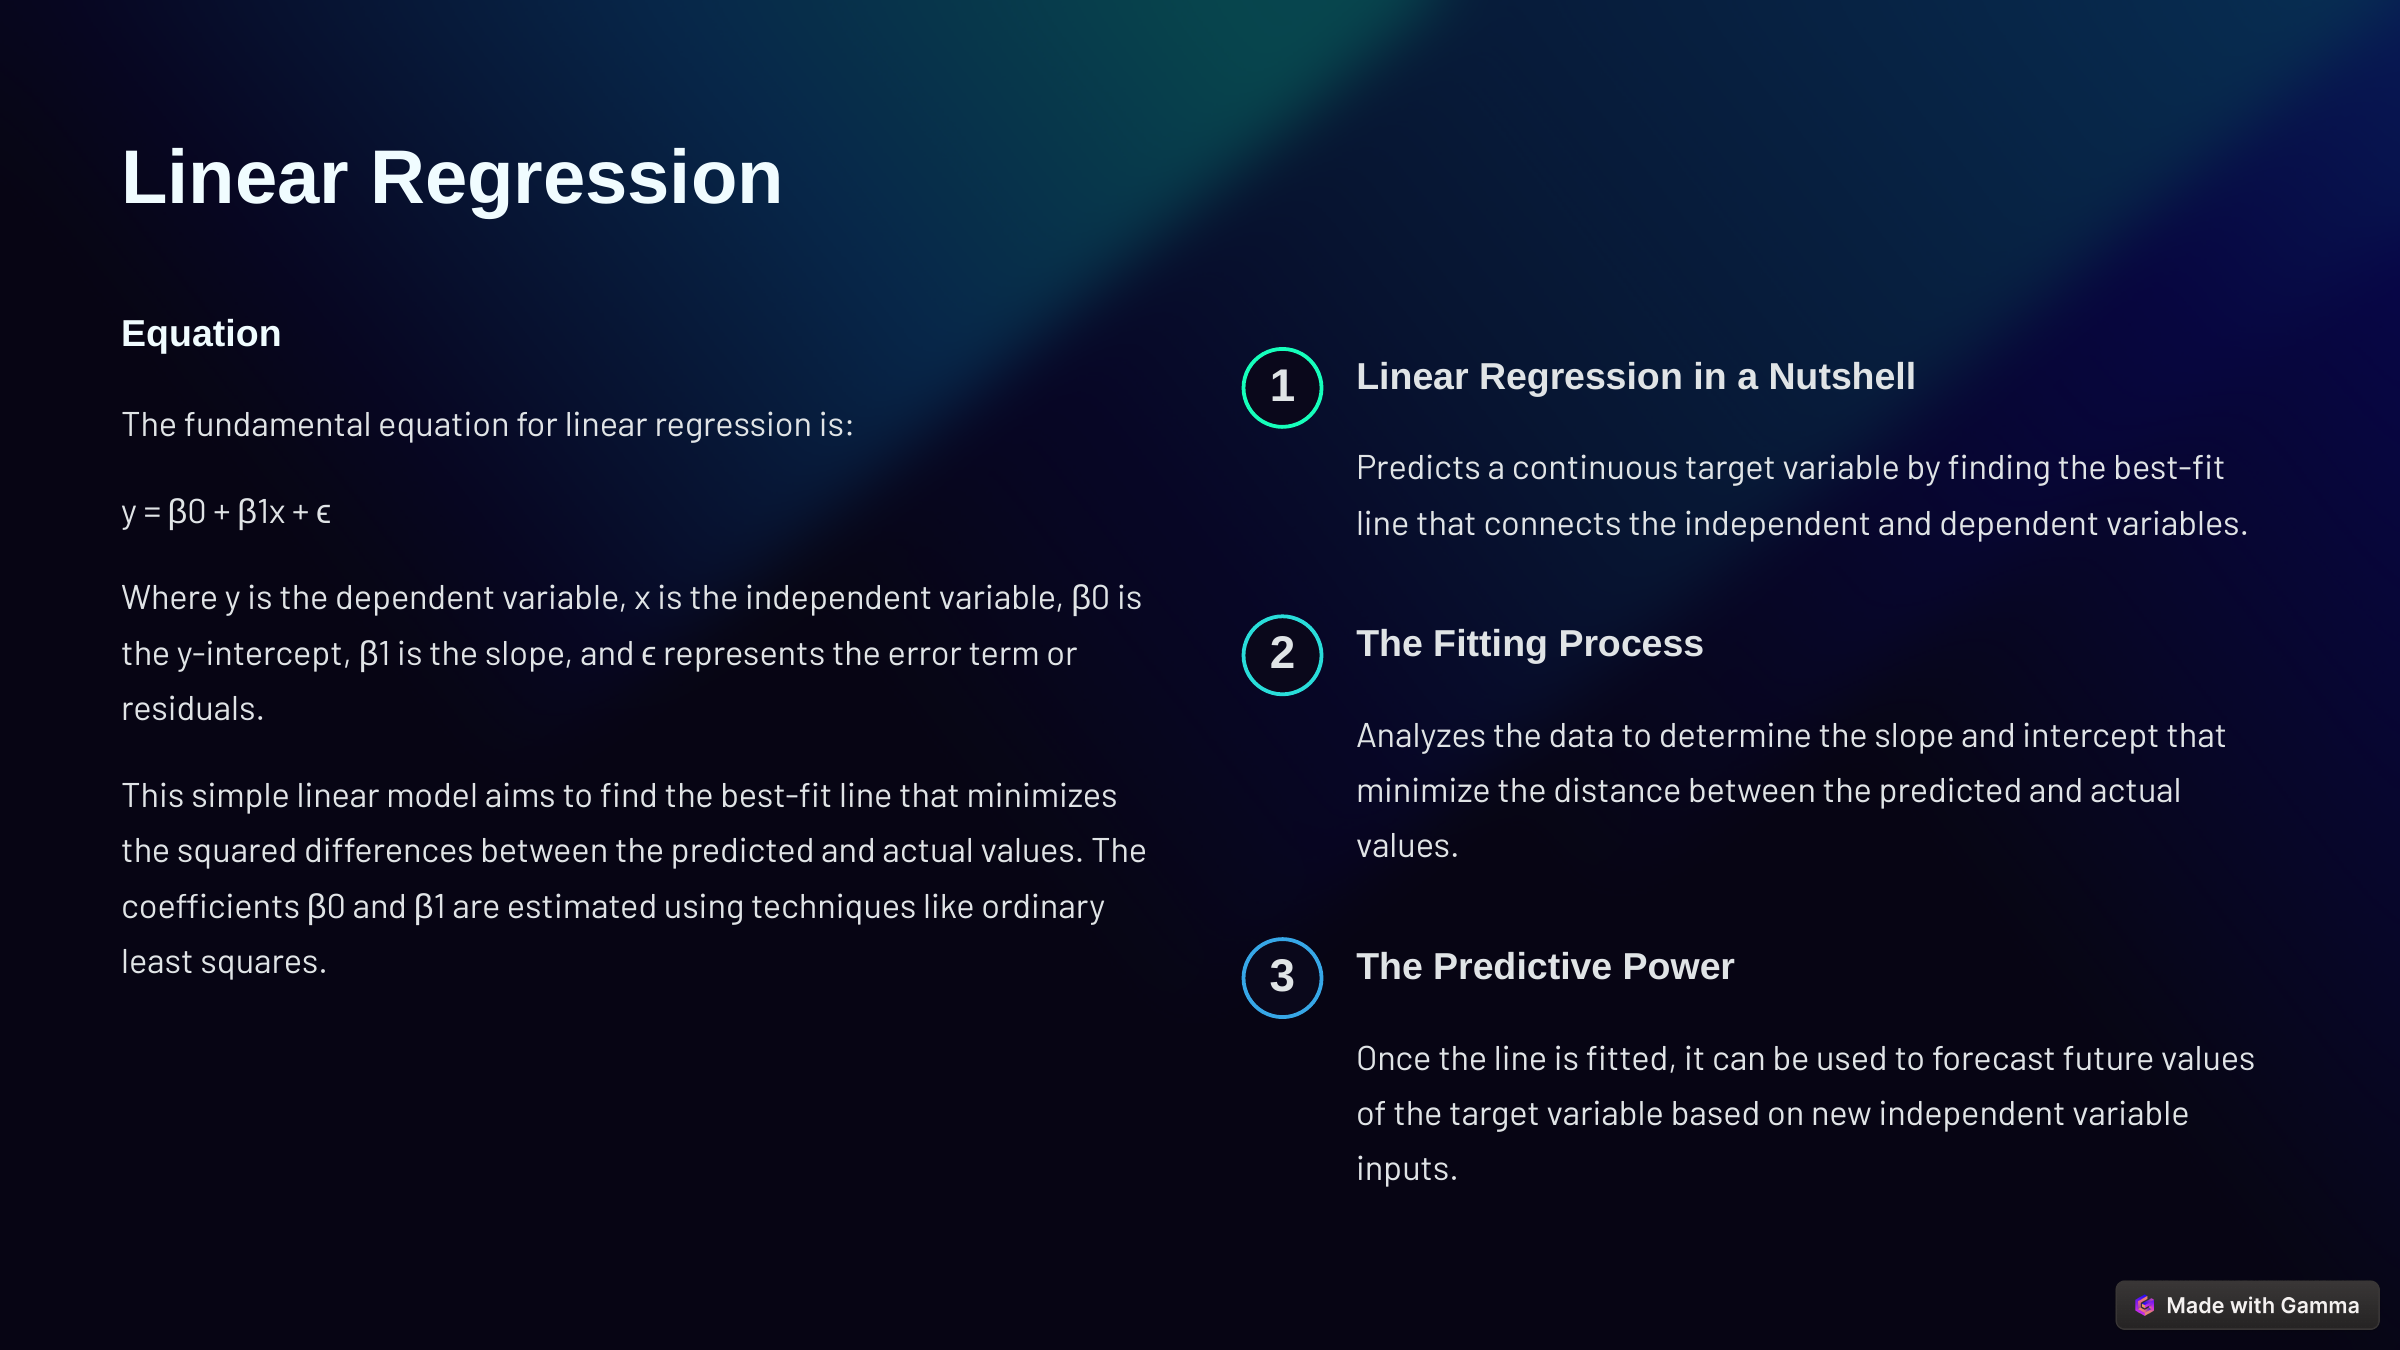

Linear Regression
Equation

Linear Regression in a Nutshell
1
The fundamental equation for linear regression is:
Predicts a continuous target variable by finding the best-fit line that connects the independent and dependent variables.
y = β0 + β1x + ϵ
Where y is the dependent variable, x is the independent variable, β0 is the y-intercept, β1 is the slope, and ϵ represents the error term or residuals.

The Fitting Process
2
Analyzes the data to determine the slope and intercept that minimize the distance between the predicted and actual values.
This simple linear model aims to find the best-fit line that minimizes the squared differences between the predicted and actual values. The coefficients β0 and β1 are estimated using techniques like ordinary least squares.

The Predictive Power
3
Once the line is fitted, it can be used to forecast future values of the target variable based on new independent variable inputs.